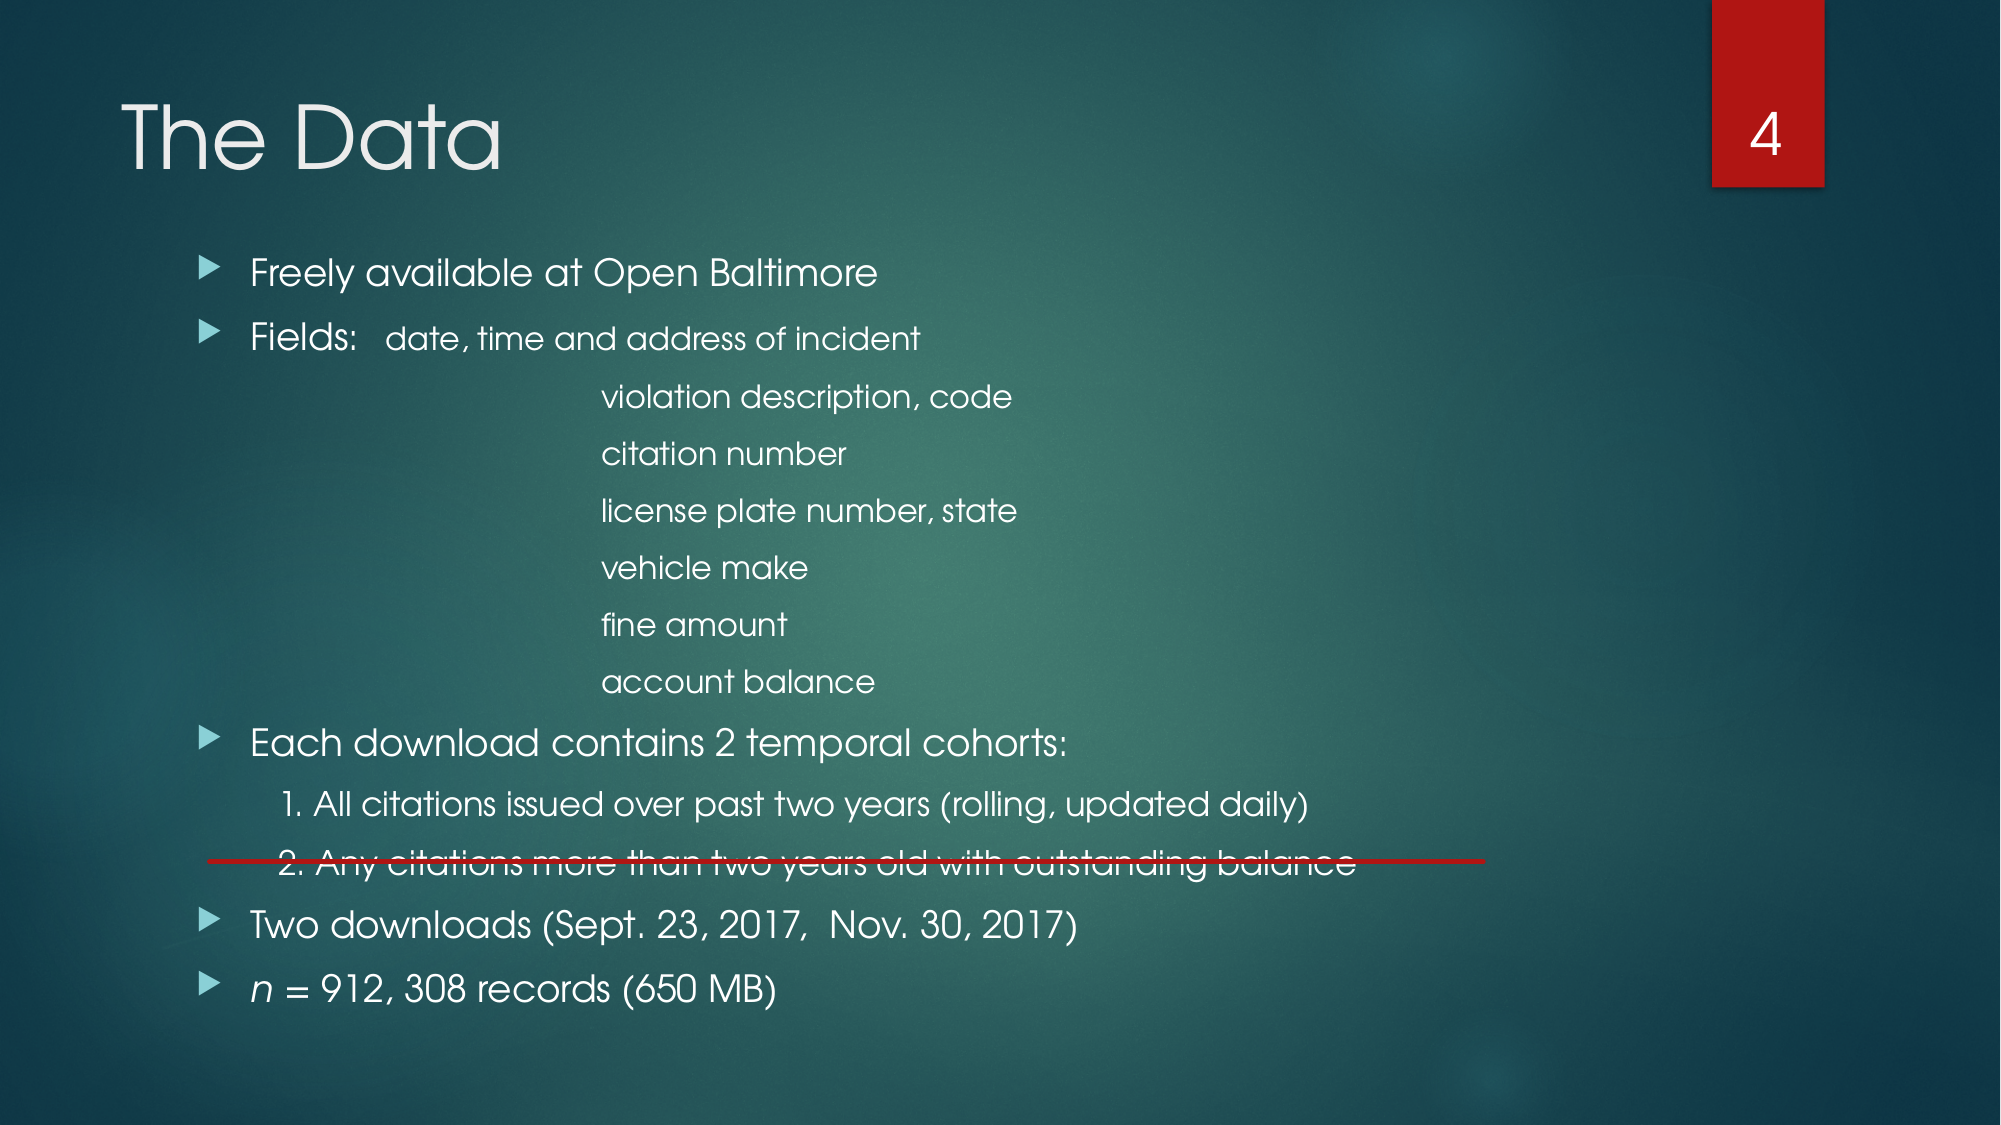

4
# The Data
Freely available at Open Baltimore
Fields: 	date, time and address of incident
			violation description, code
			citation number
			license plate number, state
			vehicle make
			fine amount
			account balance
Each download contains 2 temporal cohorts:
 1. All citations issued over past two years (rolling, updated daily)
 2. Any citations more than two years old with outstanding balance
Two downloads (Sept. 23, 2017,  Nov. 30, 2017)
n = 912, 308 records (650 MB)